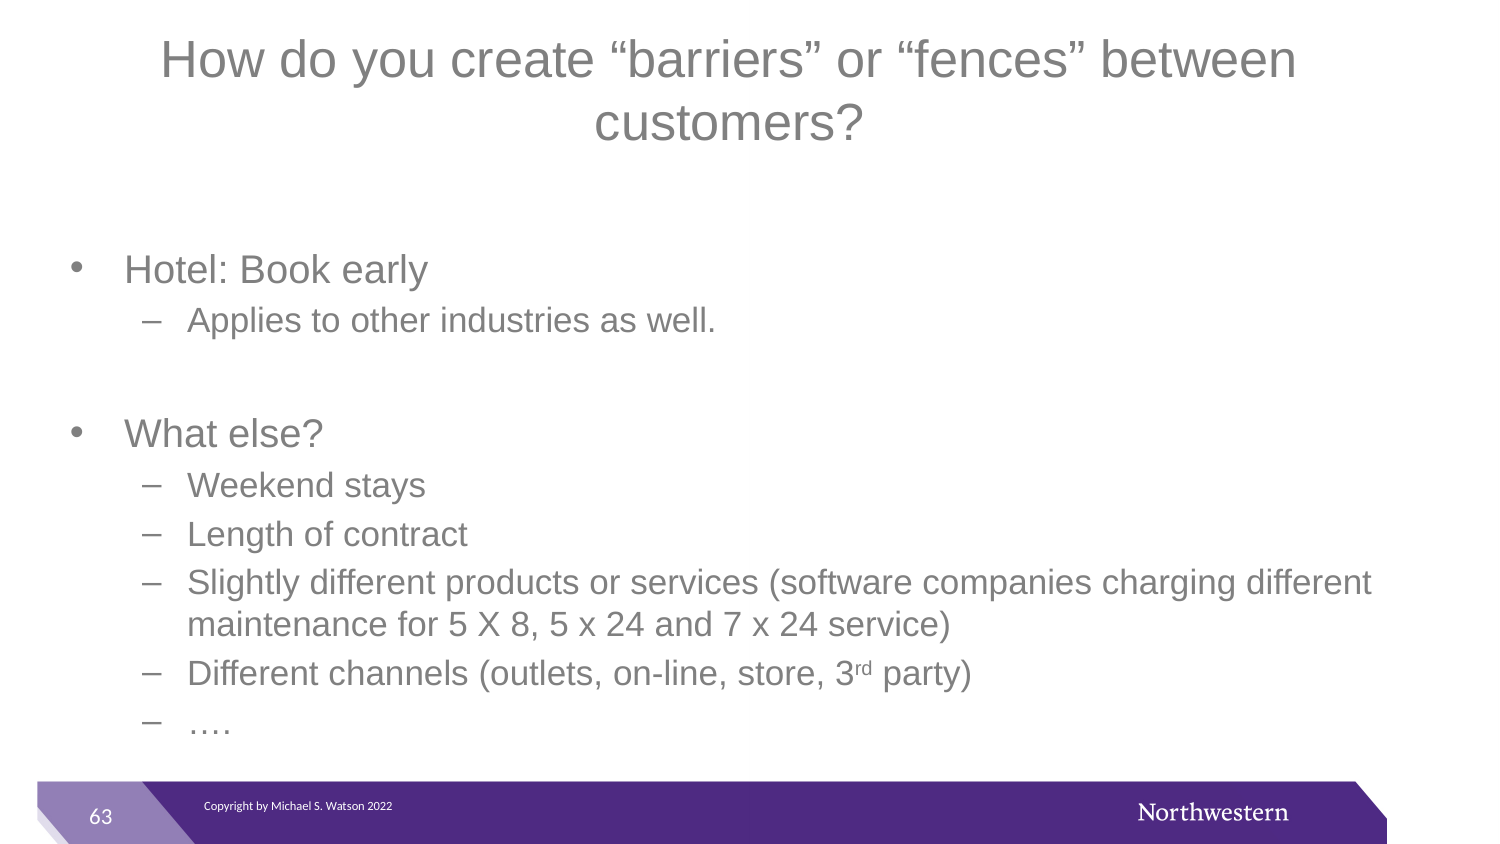

# How do you create “barriers” or “fences” between customers?
Hotel: Book early
Applies to other industries as well.

What else?
Weekend stays
Length of contract
Slightly different products or services (software companies charging different maintenance for 5 X 8, 5 x 24 and 7 x 24 service)
Different channels (outlets, on-line, store, 3rd party)
….